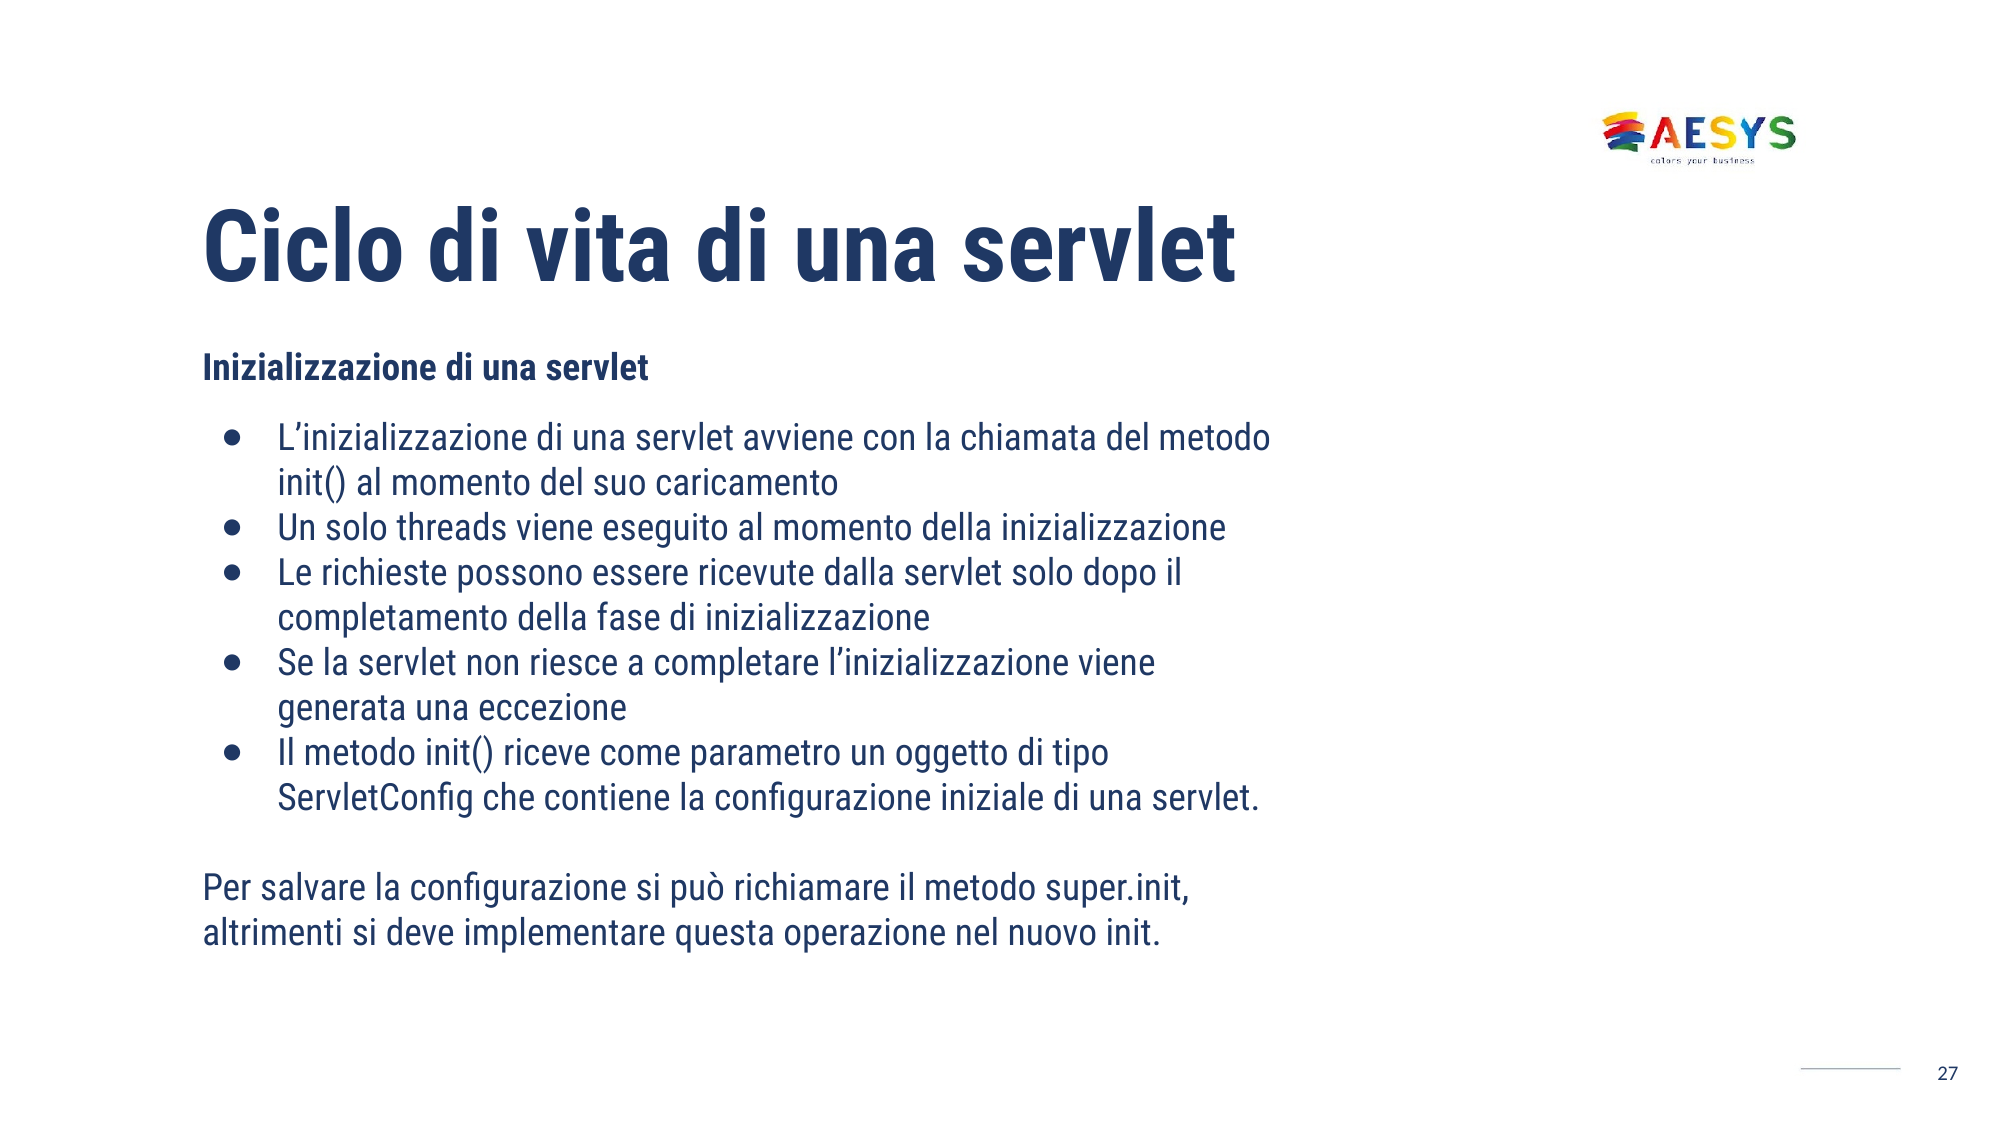

# Ciclo di vita di una servlet
Inizializzazione di una servlet

L’inizializzazione di una servlet avviene con la chiamata del metodo init() al momento del suo caricamento
Un solo threads viene eseguito al momento della inizializzazione
Le richieste possono essere ricevute dalla servlet solo dopo il completamento della fase di inizializzazione
Se la servlet non riesce a completare l’inizializzazione viene generata una eccezione
Il metodo init() riceve come parametro un oggetto di tipo ServletConfig che contiene la configurazione iniziale di una servlet.

Per salvare la configurazione si può richiamare il metodo super.init,
altrimenti si deve implementare questa operazione nel nuovo init.

27